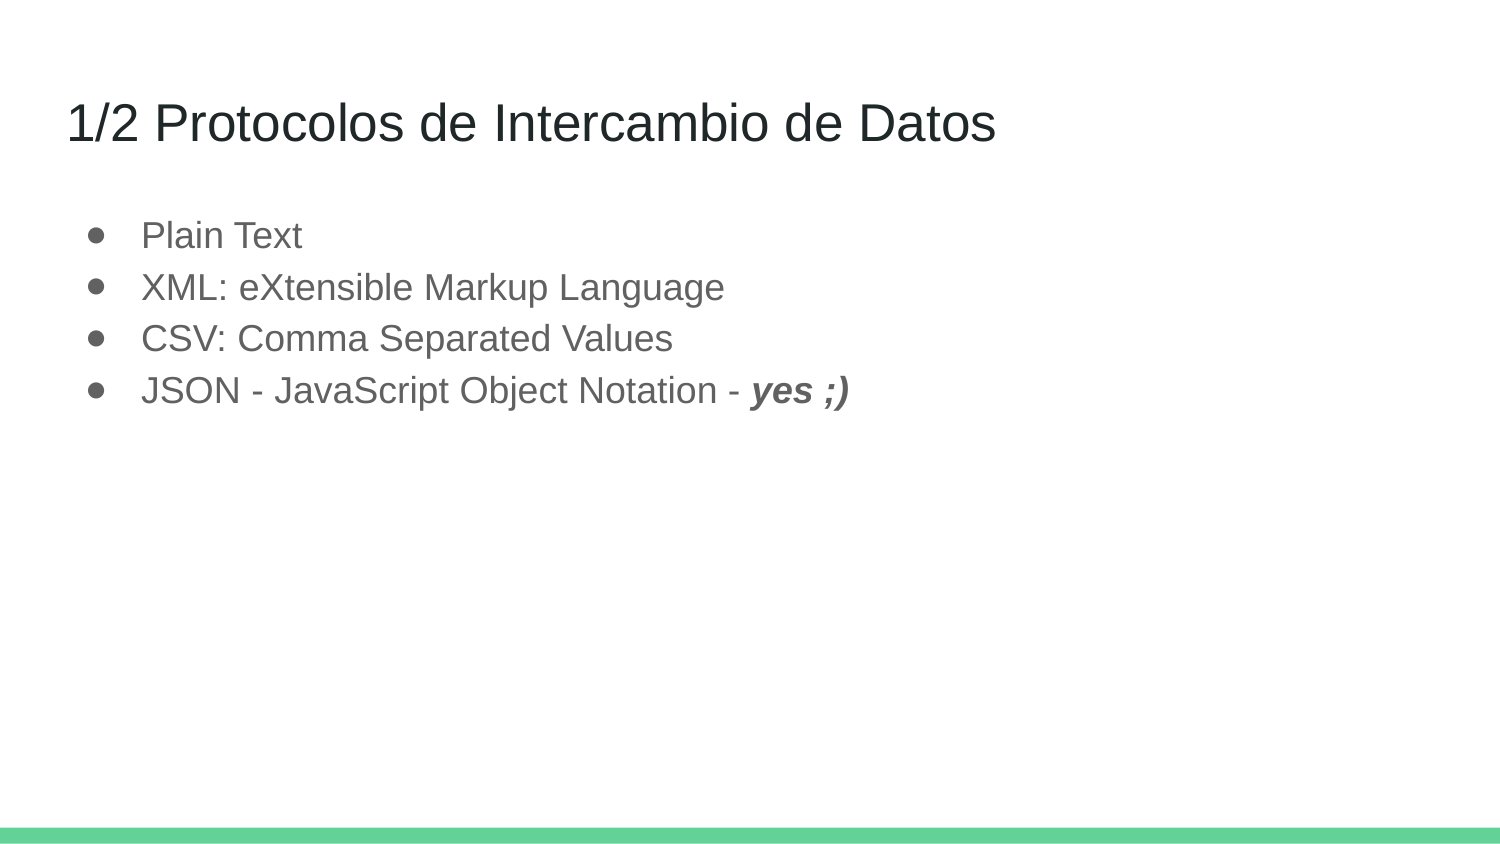

# 1/2 Protocolos de Intercambio de Datos
Plain Text
XML: eXtensible Markup Language
CSV: Comma Separated Values
JSON - JavaScript Object Notation - yes ;)